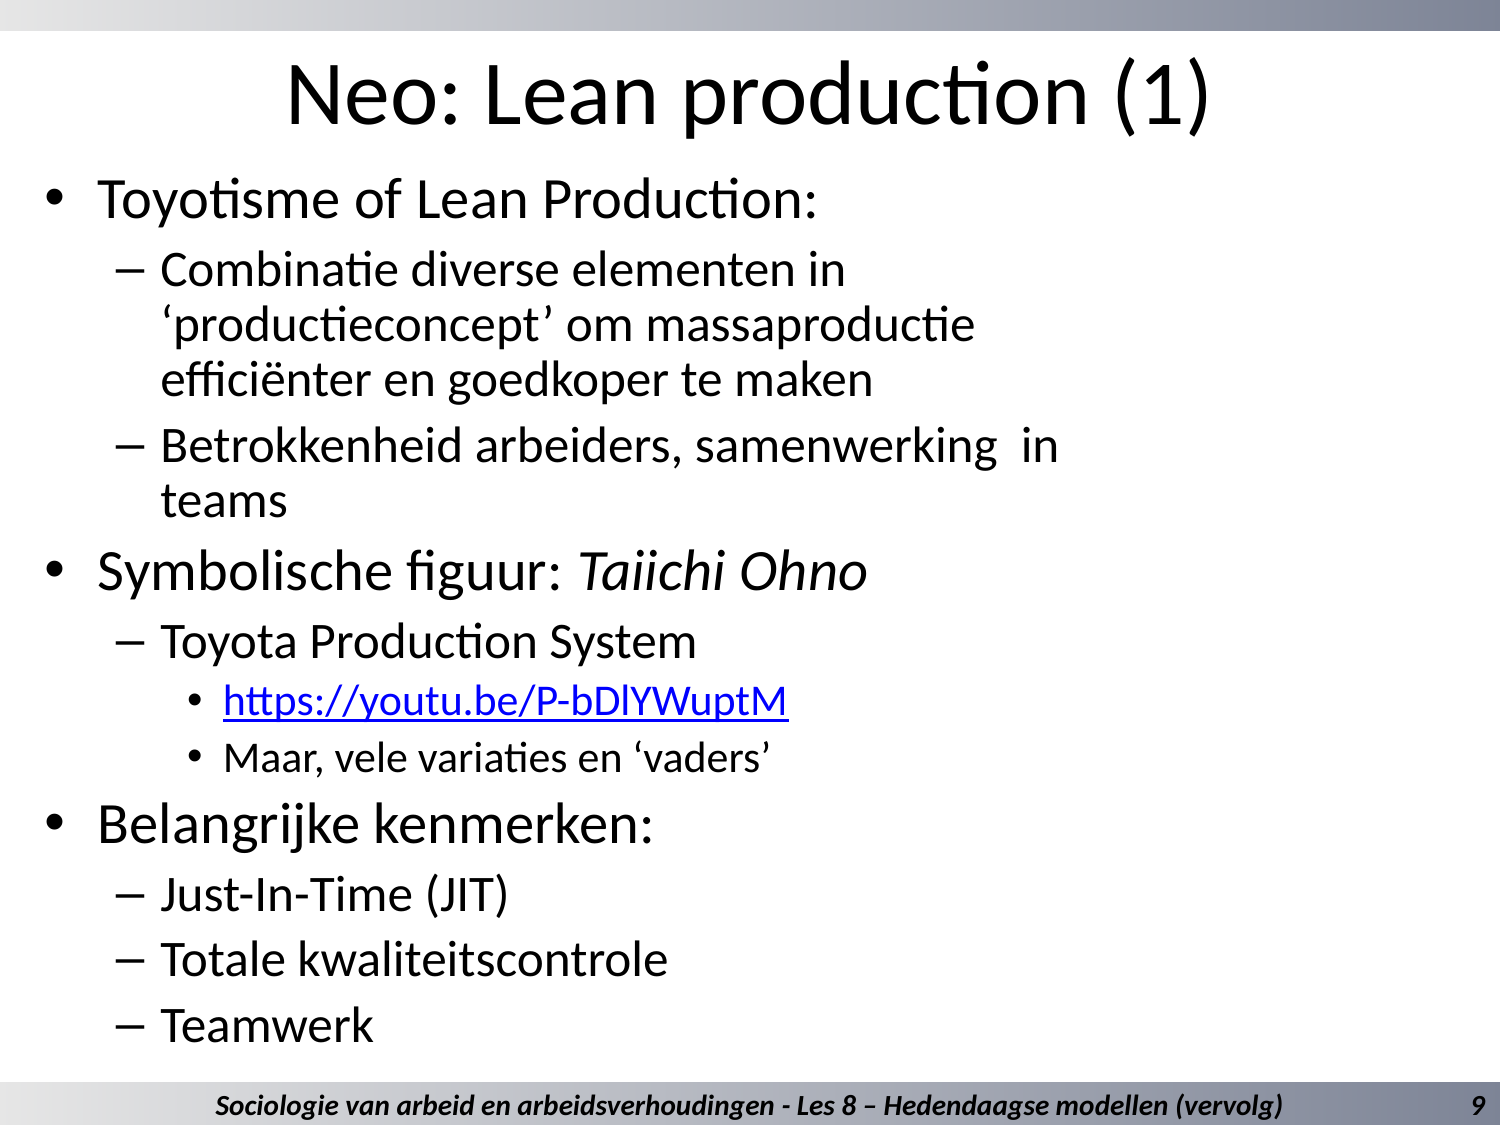

# Neo: Lean production (1)
Toyotisme of Lean Production:
Combinatie diverse elementen in ‘productieconcept’ om massaproductie efficiënter en goedkoper te maken
Betrokkenheid arbeiders, samenwerking  in teams
Symbolische figuur: Taiichi Ohno
Toyota Production System
https://youtu.be/P-bDlYWuptM
Maar, vele variaties en ‘vaders’
Belangrijke kenmerken:
Just-In-Time (JIT)
Totale kwaliteitscontrole
Teamwerk
Sociologie van arbeid en arbeidsverhoudingen - Les 8 – Hedendaagse modellen (vervolg)
9